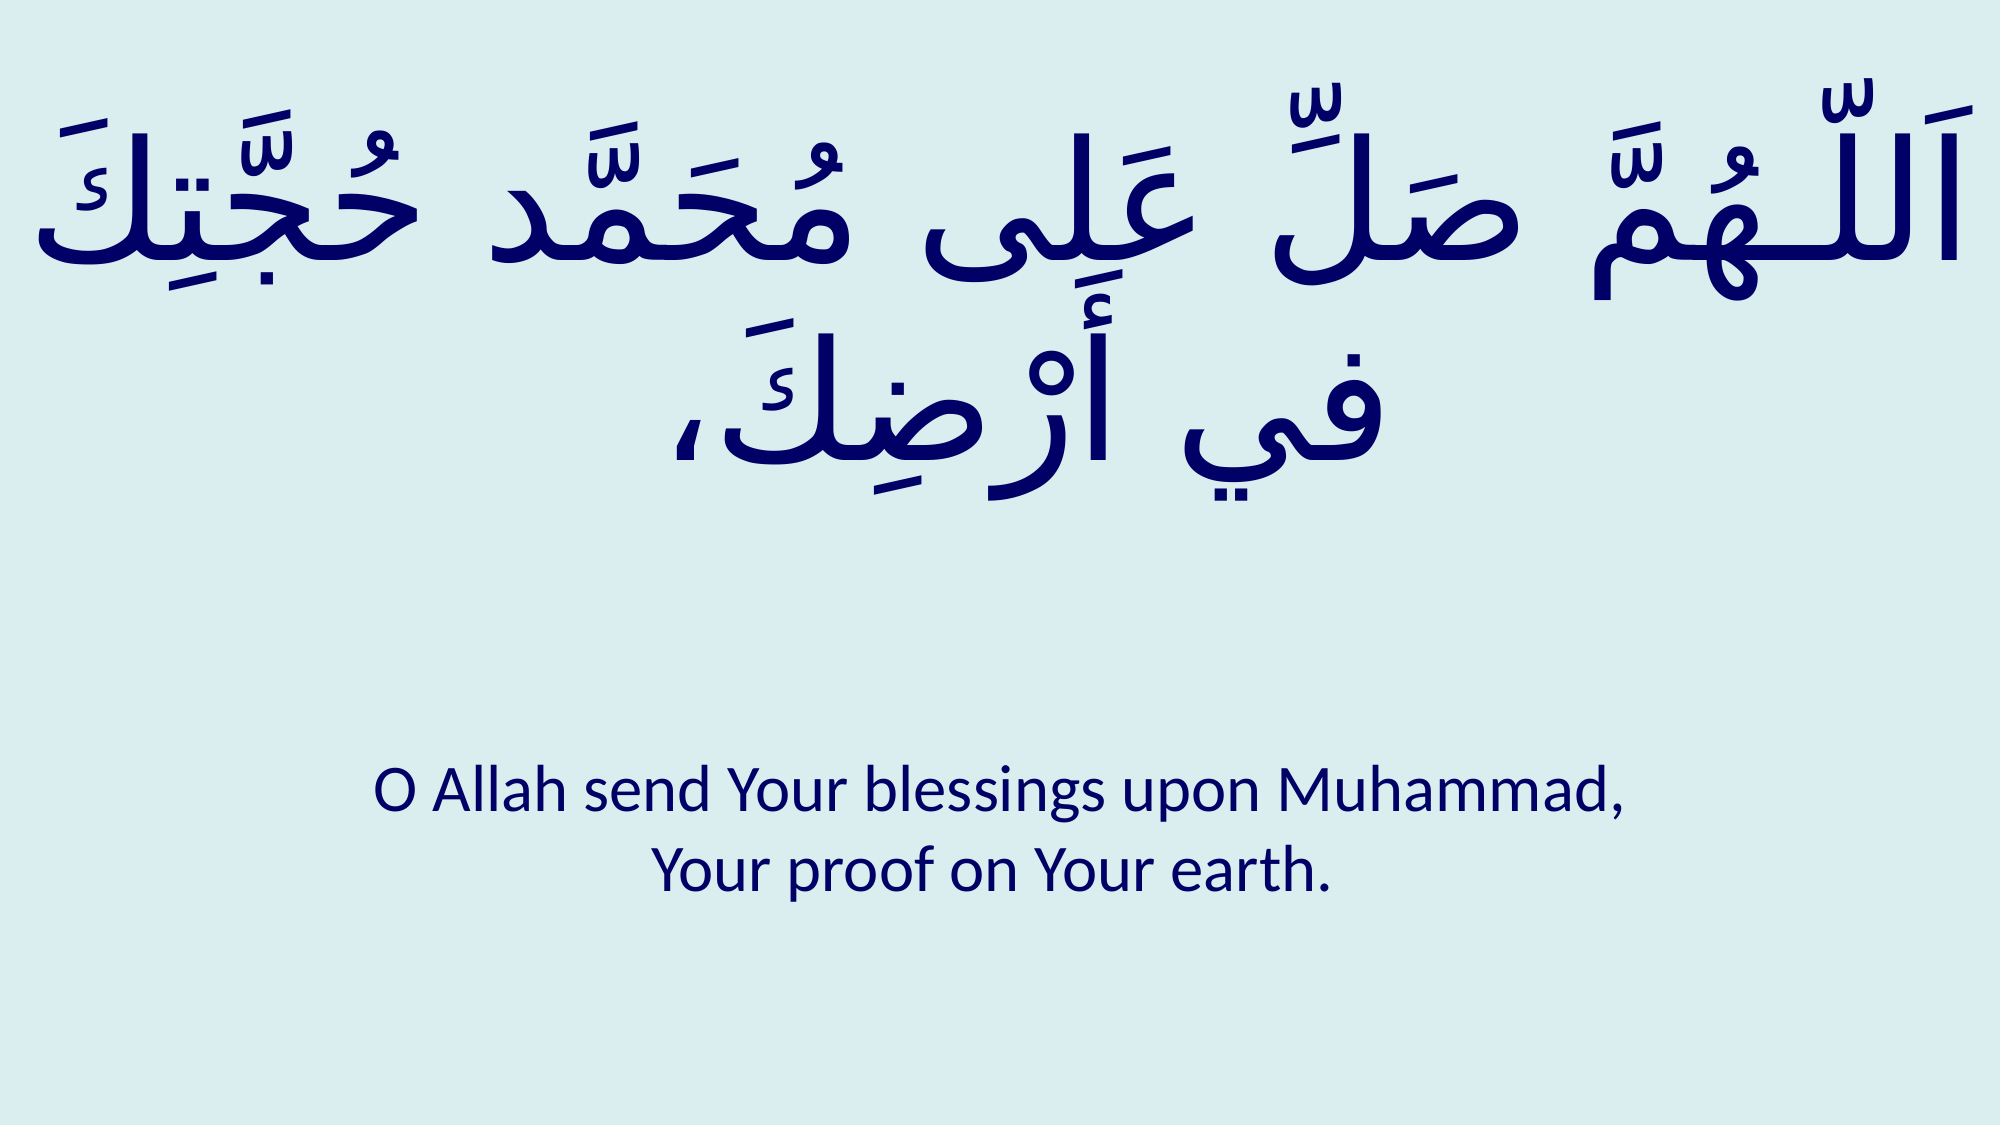

# اَللّـهُمَّ صَلِّ عَلى مُحَمَّد حُجَّتِكَ في أَرْضِكَ،
O Allah send Your blessings upon Muhammad, Your proof on Your earth.